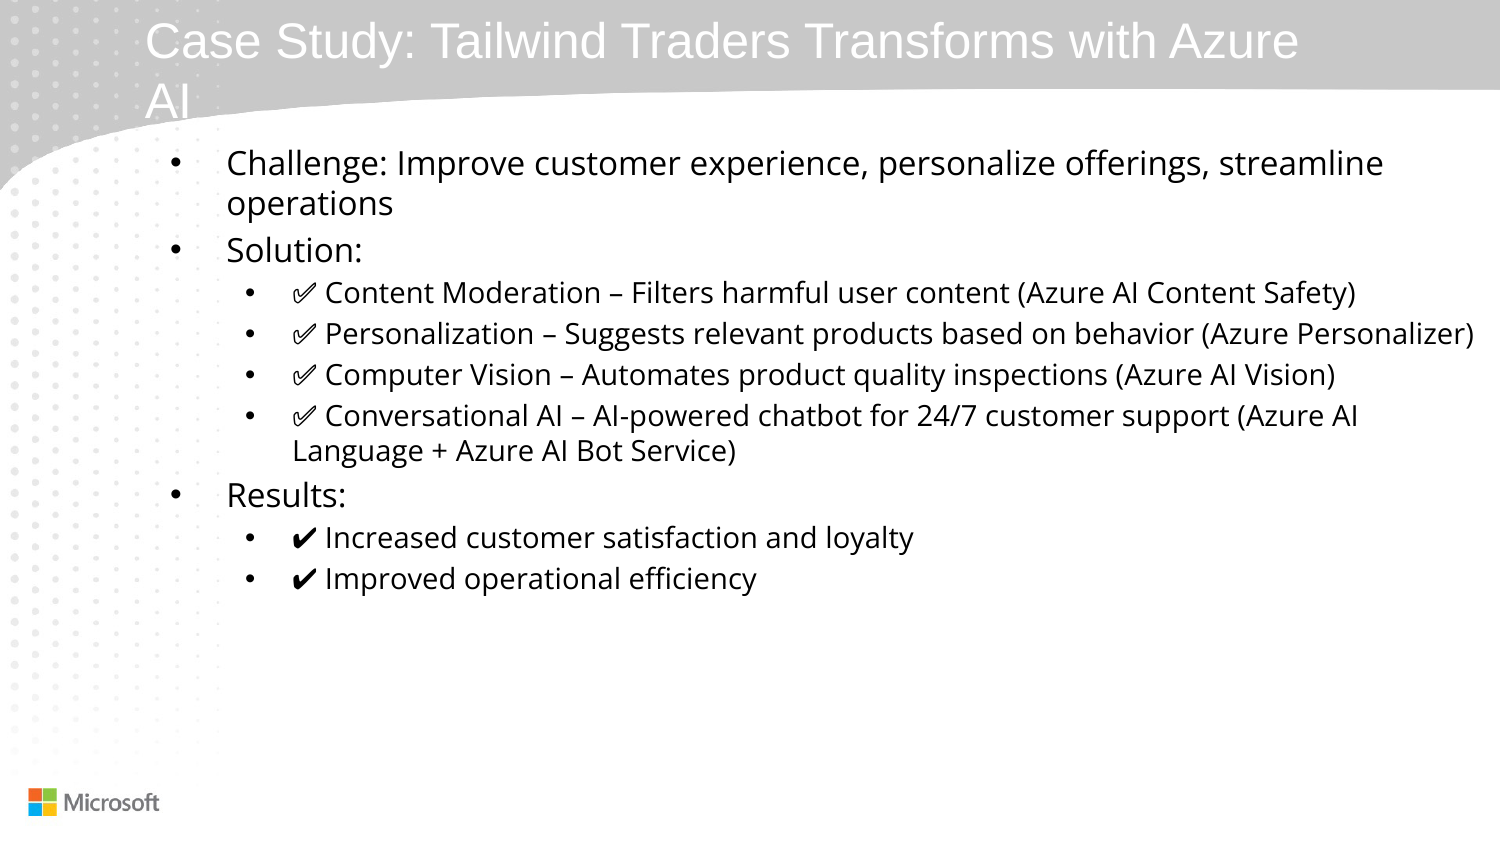

# Case Study: Tailwind Traders Transforms with Azure AI
Challenge: Improve customer experience, personalize offerings, streamline operations
Solution:
✅ Content Moderation – Filters harmful user content (Azure AI Content Safety)
✅ Personalization – Suggests relevant products based on behavior (Azure Personalizer)
✅ Computer Vision – Automates product quality inspections (Azure AI Vision)
✅ Conversational AI – AI-powered chatbot for 24/7 customer support (Azure AI Language + Azure AI Bot Service)
Results:
✔️ Increased customer satisfaction and loyalty
✔️ Improved operational efficiency